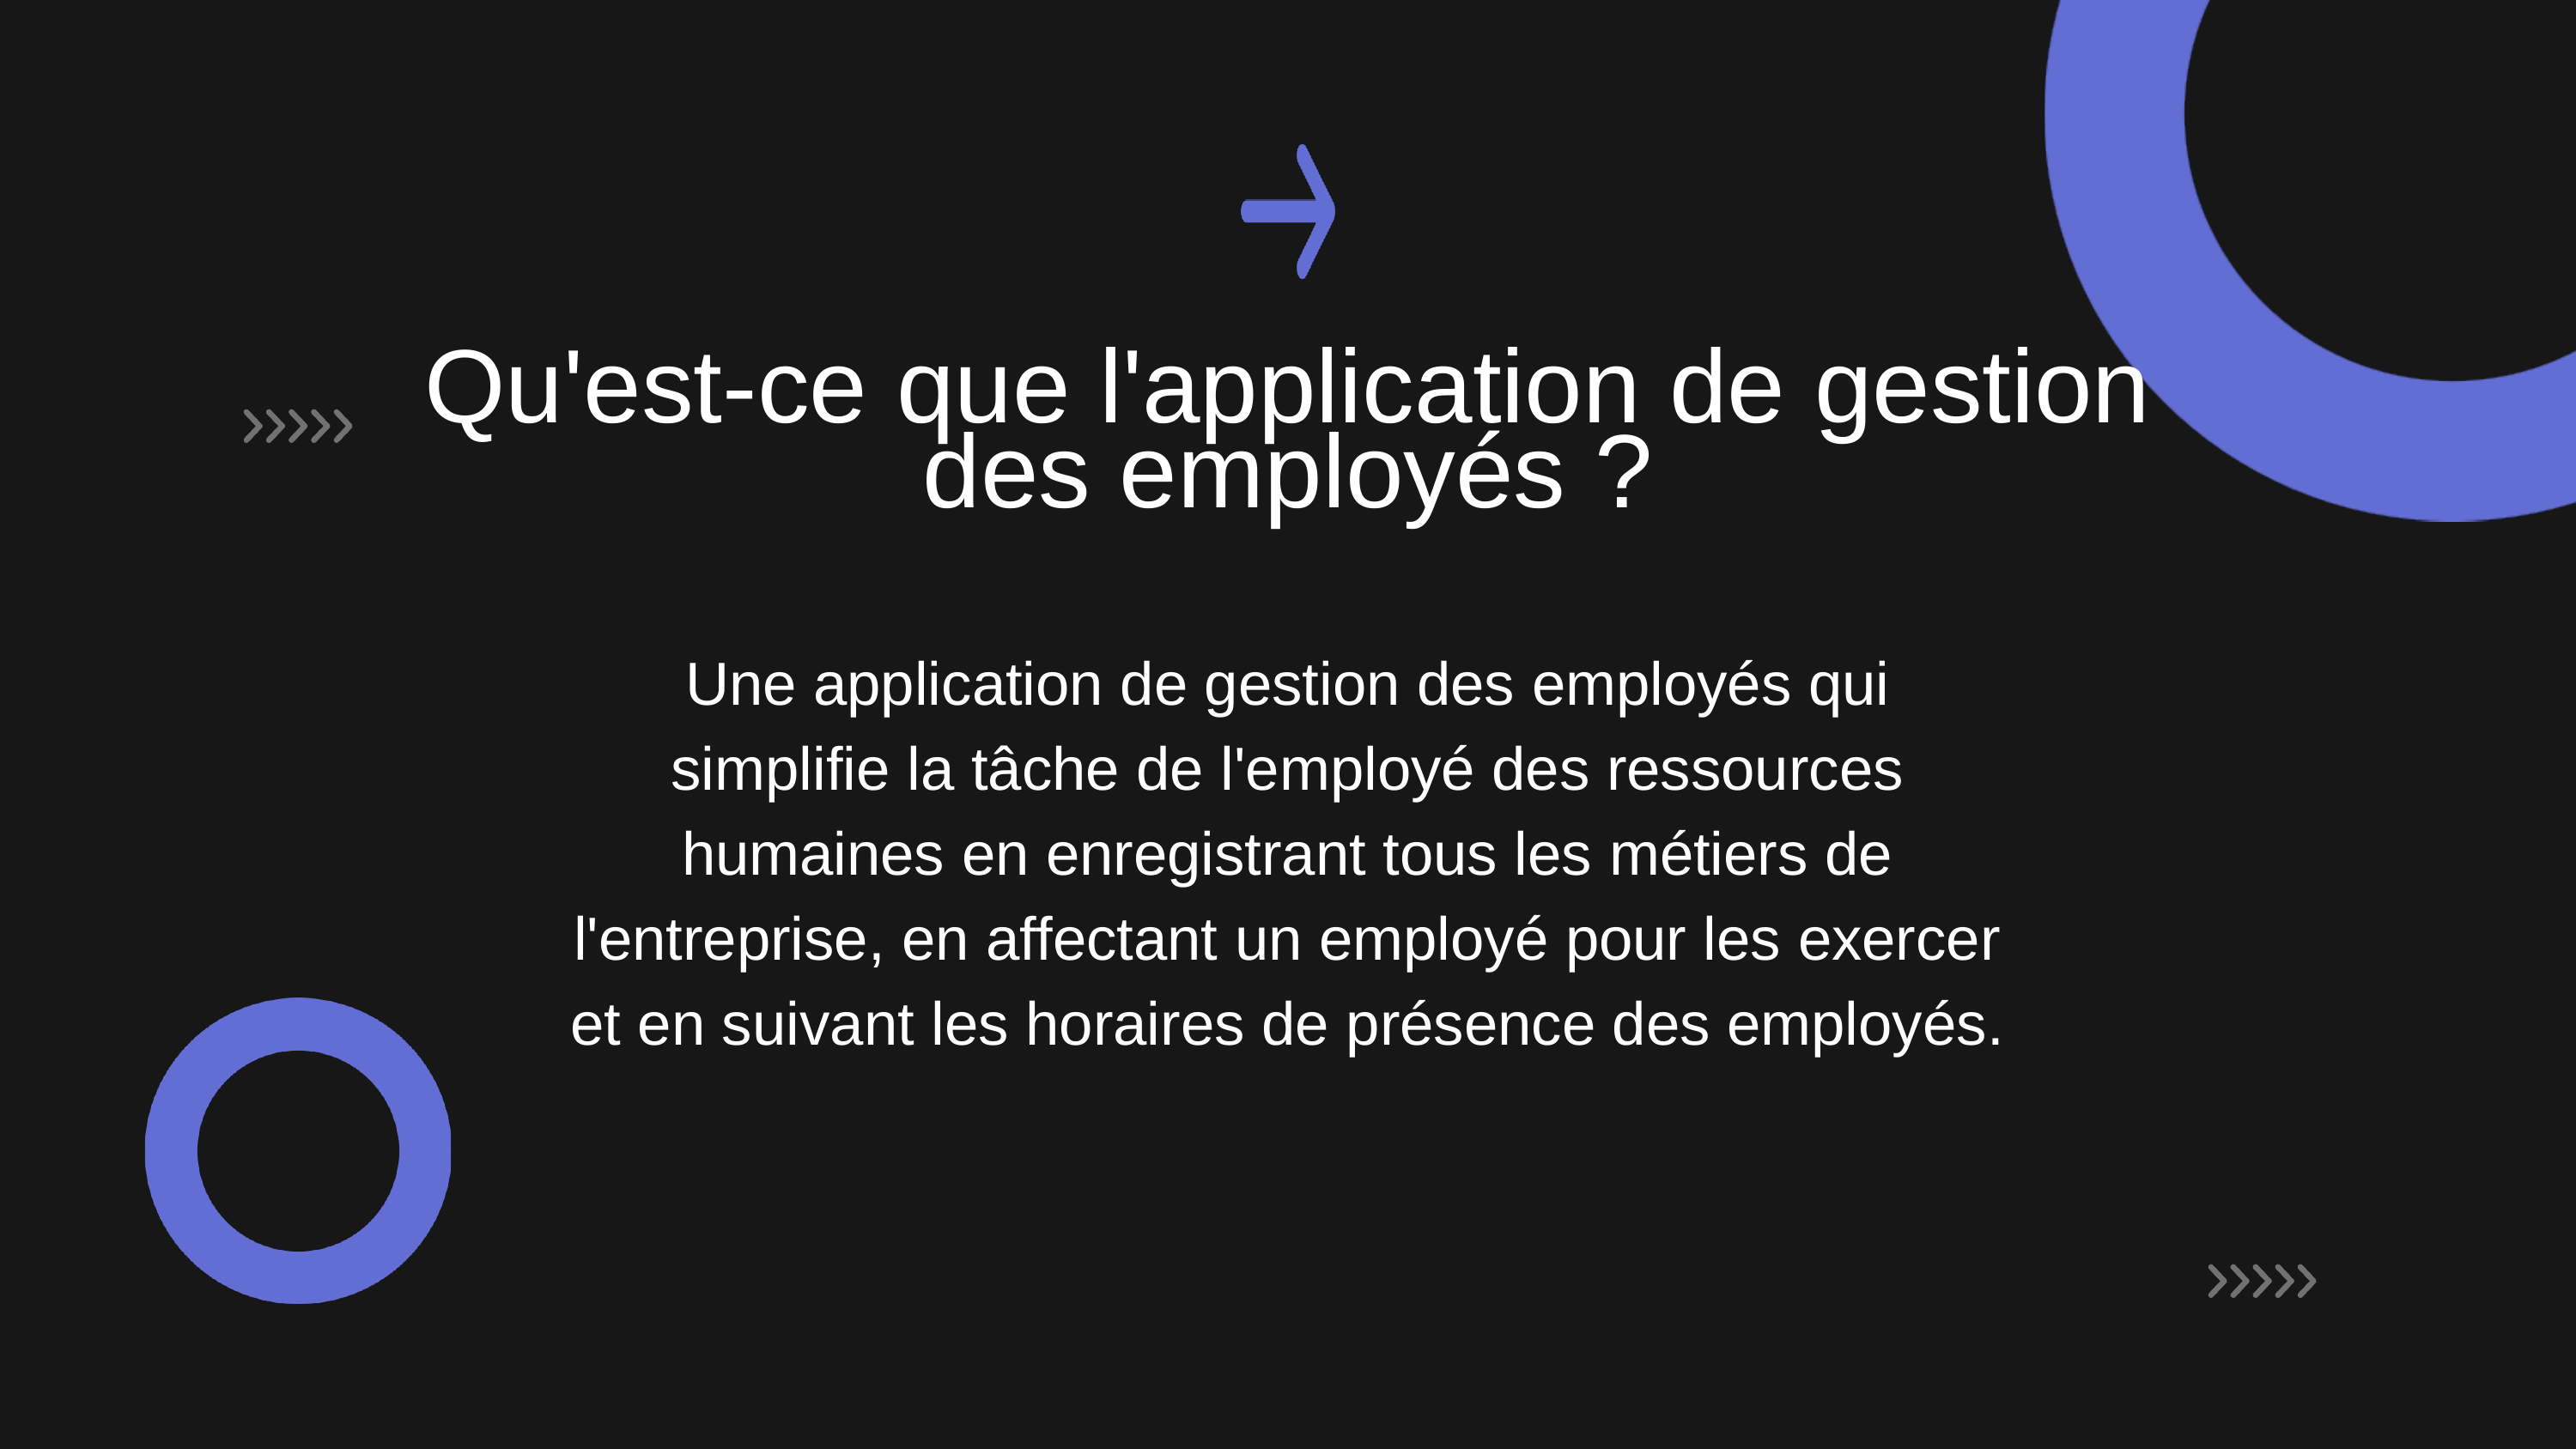

Qu'est-ce que l'application de gestion des employés ?

Une application de gestion des employés qui simplifie la tâche de l'employé des ressources humaines en enregistrant tous les métiers de l'entreprise, en affectant un employé pour les exercer et en suivant les horaires de présence des employés.